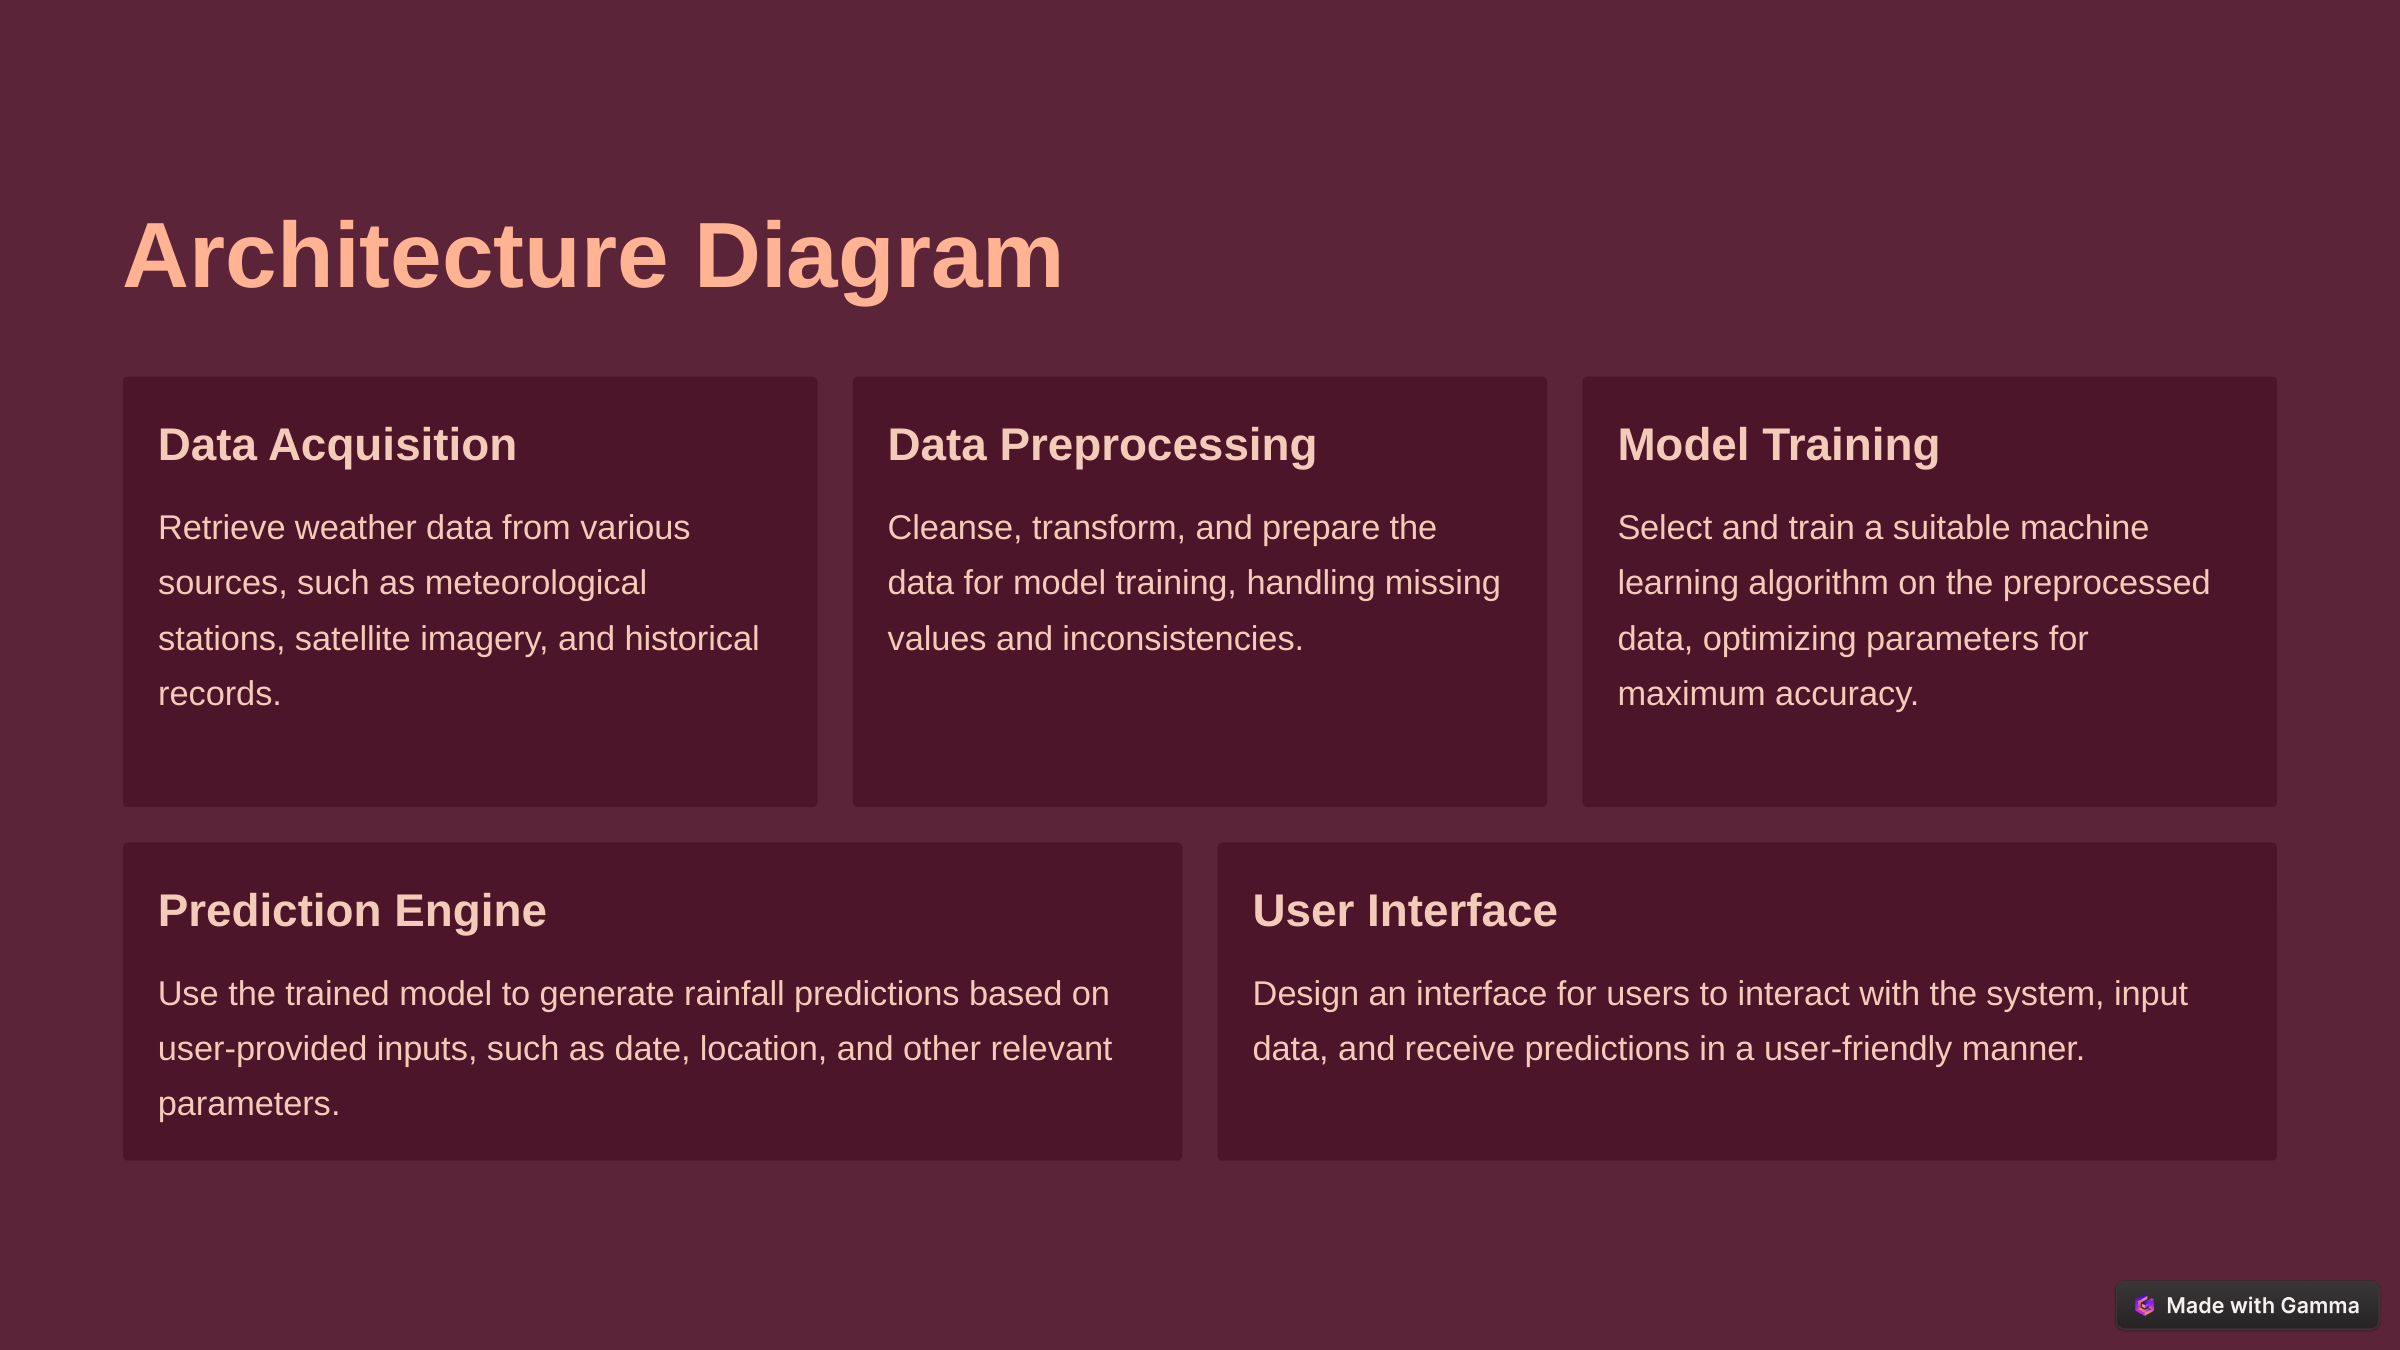

Architecture Diagram

Data Acquisition
Data Preprocessing
Model Training
Retrieve weather data from various sources, such as meteorological stations, satellite imagery, and historical records.
Cleanse, transform, and prepare the data for model training, handling missing values and inconsistencies.
Select and train a suitable machine learning algorithm on the preprocessed data, optimizing parameters for maximum accuracy.

Prediction Engine
User Interface
Use the trained model to generate rainfall predictions based on user-provided inputs, such as date, location, and other relevant parameters.
Design an interface for users to interact with the system, input data, and receive predictions in a user-friendly manner.